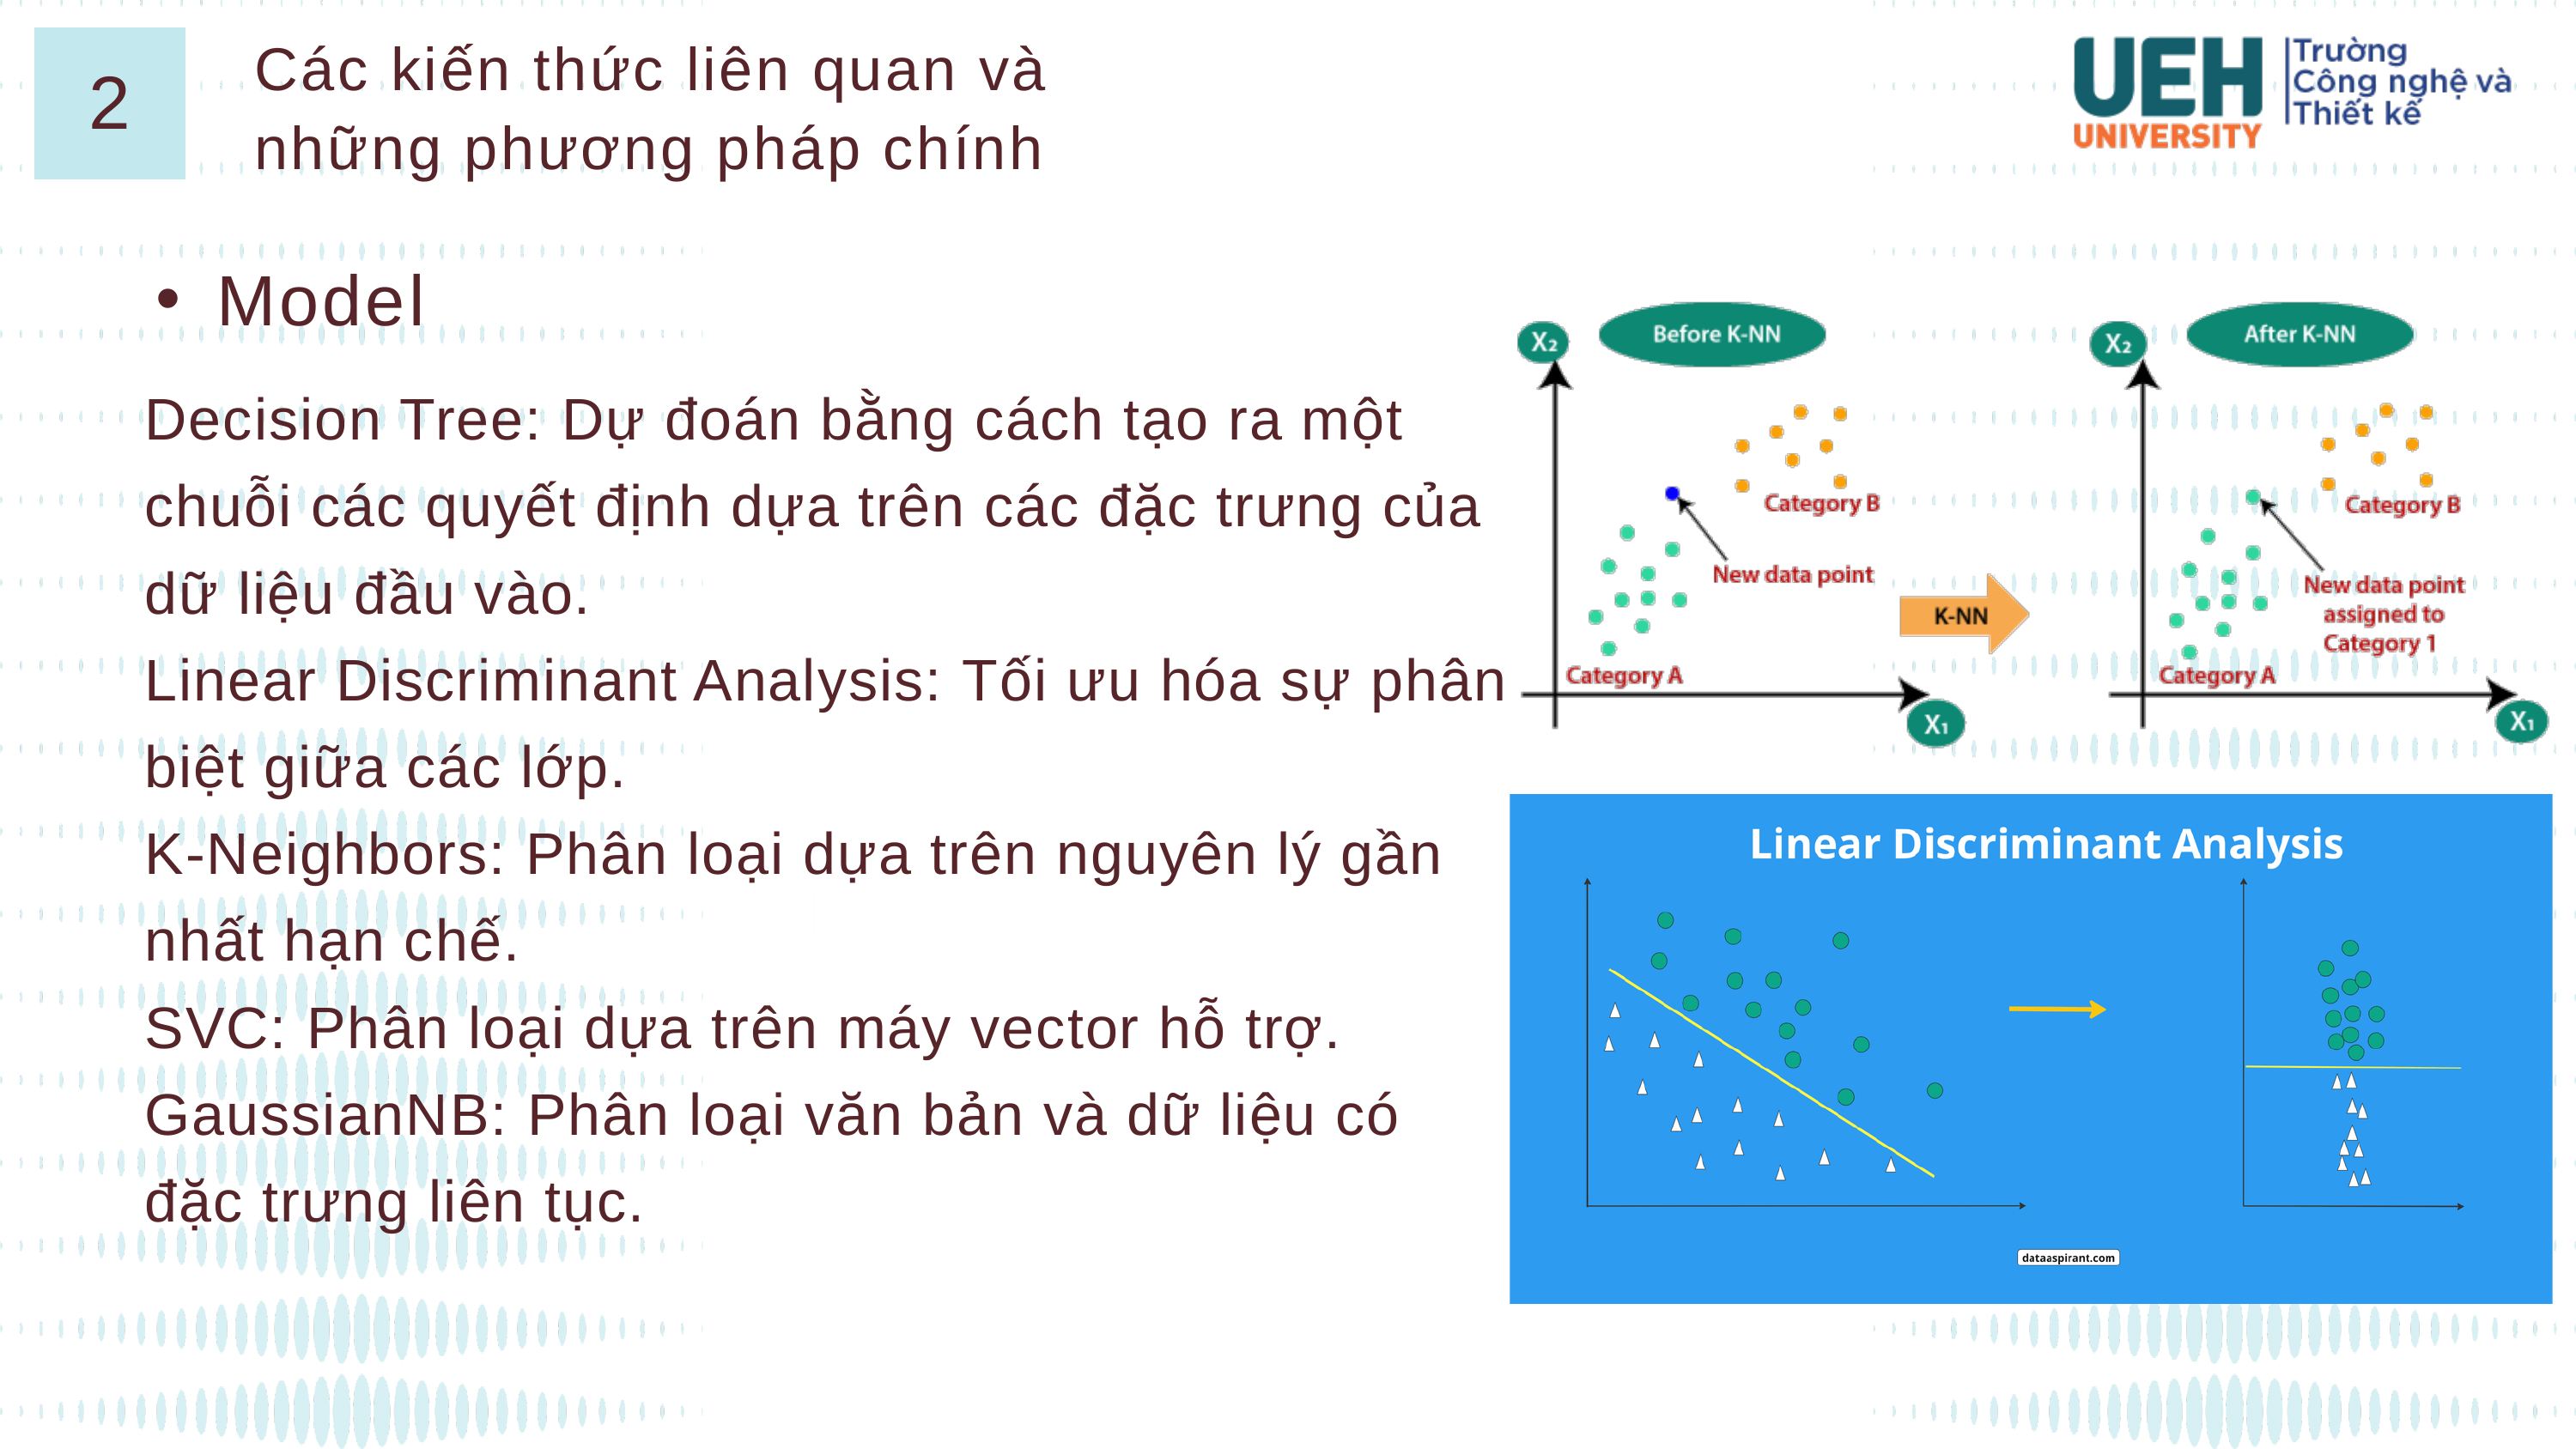

Các kiến thức liên quan và những phương pháp chính

2
Model

Decision Tree: Dự đoán bằng cách tạo ra một chuỗi các quyết định dựa trên các đặc trưng của dữ liệu đầu vào.
Linear Discriminant Analysis: Tối ưu hóa sự phân biệt giữa các lớp.
K-Neighbors: Phân loại dựa trên nguyên lý gần nhất hạn chế.
SVC: Phân loại dựa trên máy vector hỗ trợ.
GaussianNB: Phân loại văn bản và dữ liệu có đặc trưng liên tục.